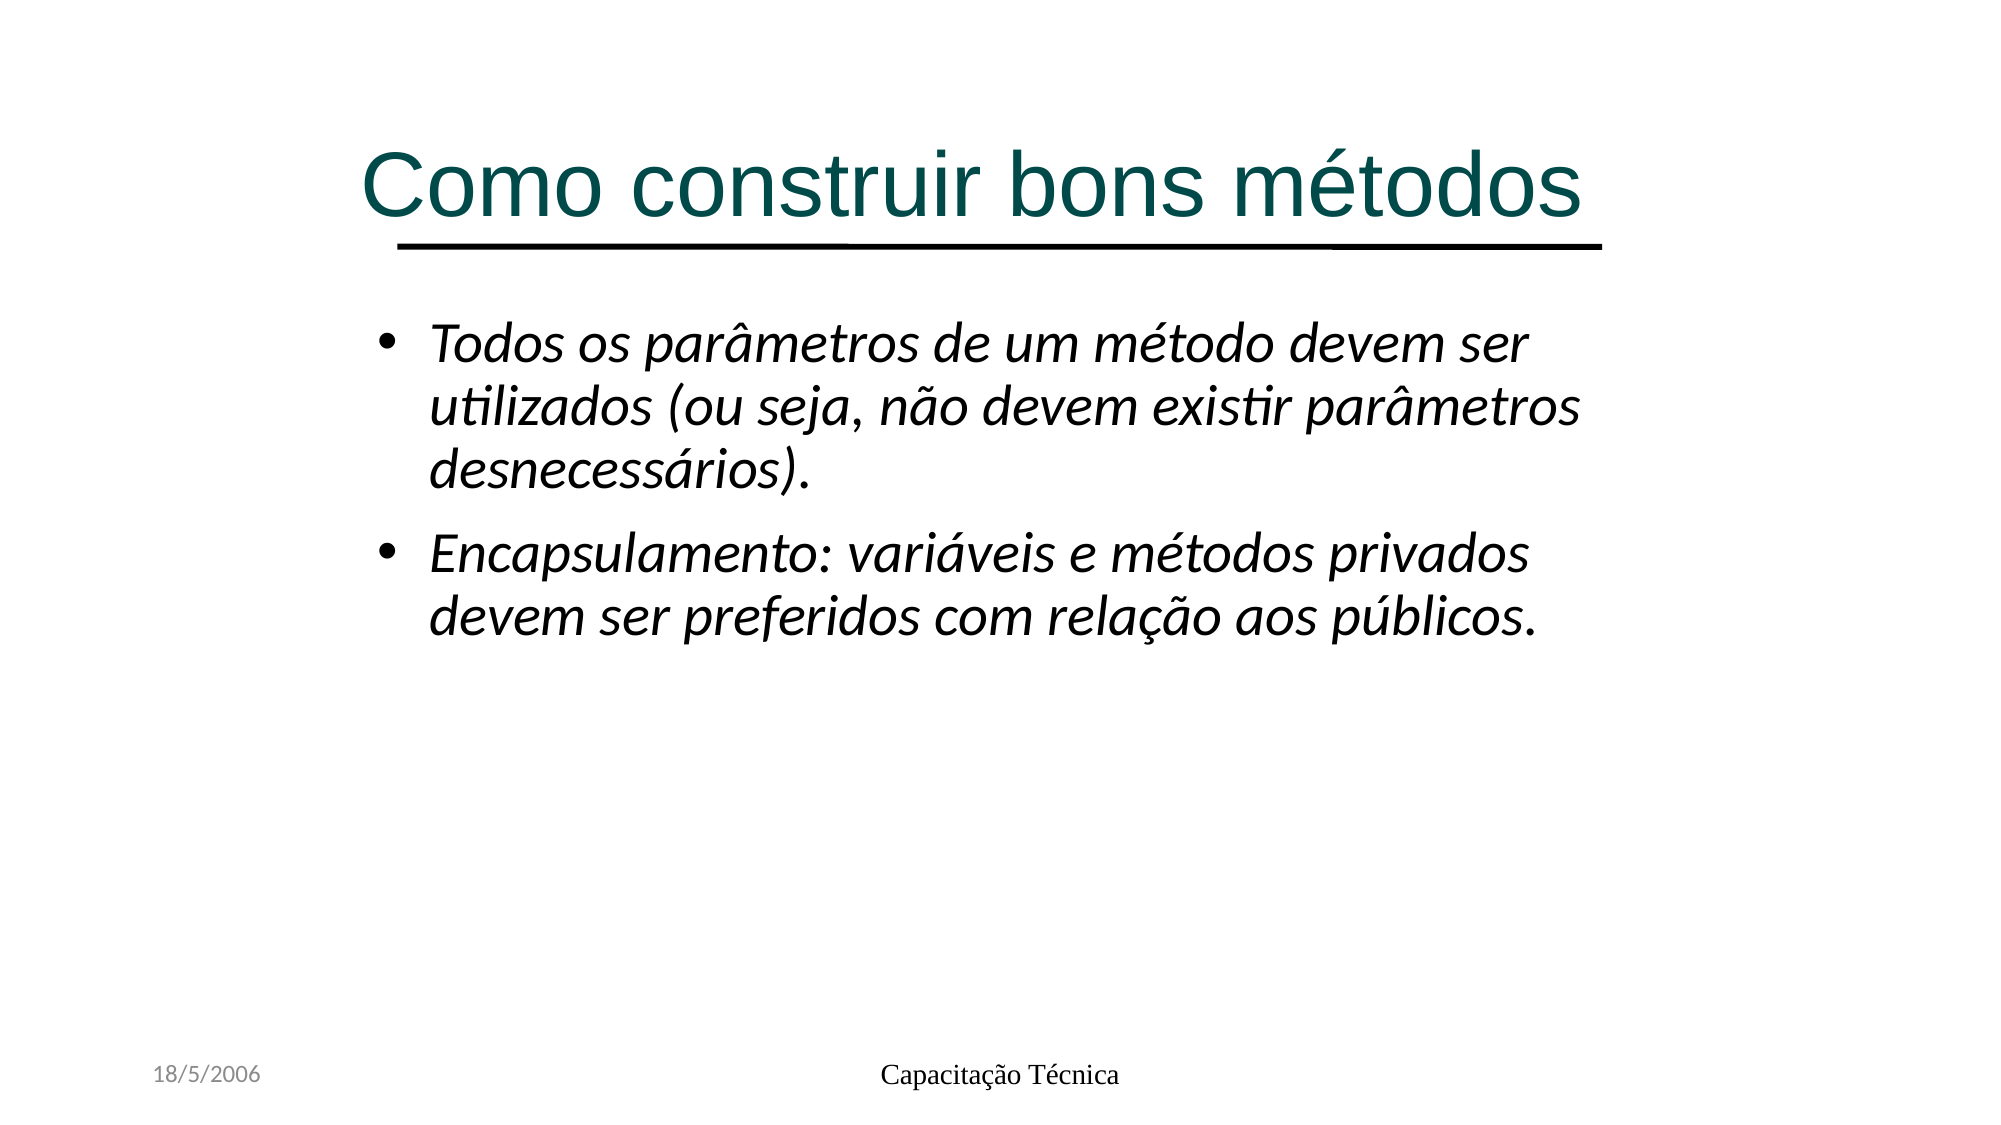

# Como construir bons métodos

Todos os parâmetros de um método devem ser utilizados (ou seja, não devem existir parâmetros desnecessários).
Encapsulamento: variáveis e métodos privados devem ser preferidos com relação aos públicos.
18/5/2006
Capacitação Técnica